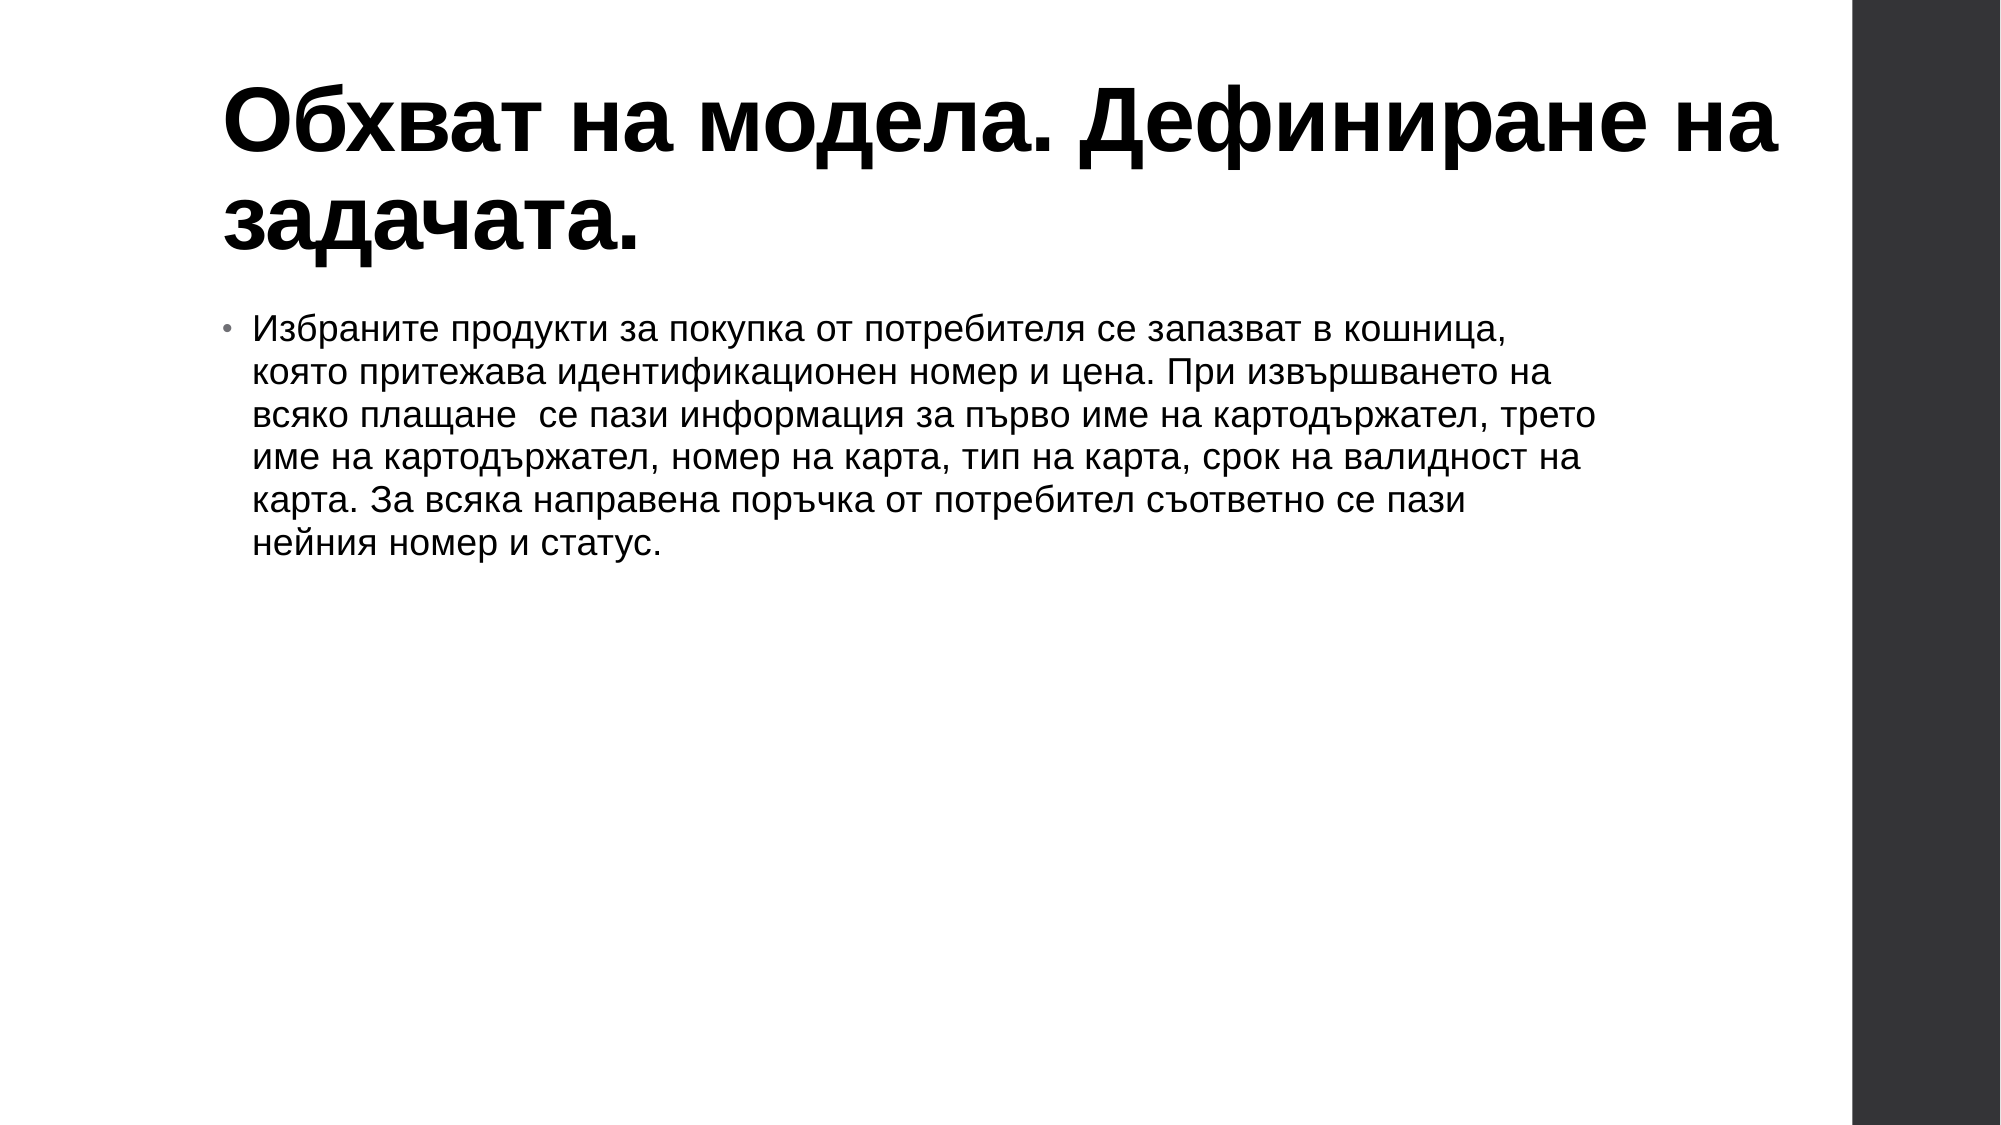

# Обхват на модела. Дефиниране на задачата.
Избраните продукти за покупка от потребителя се запазват в кошница, която притежава идентификационен номер и цена. При извършването на всяко плащане  се пази информация за първо име на картодържател, трето име на картодържател, номер на карта, тип на карта, срок на валидност на карта. За всяка направена поръчка от потребител съответно се пази нейния номер и статус.